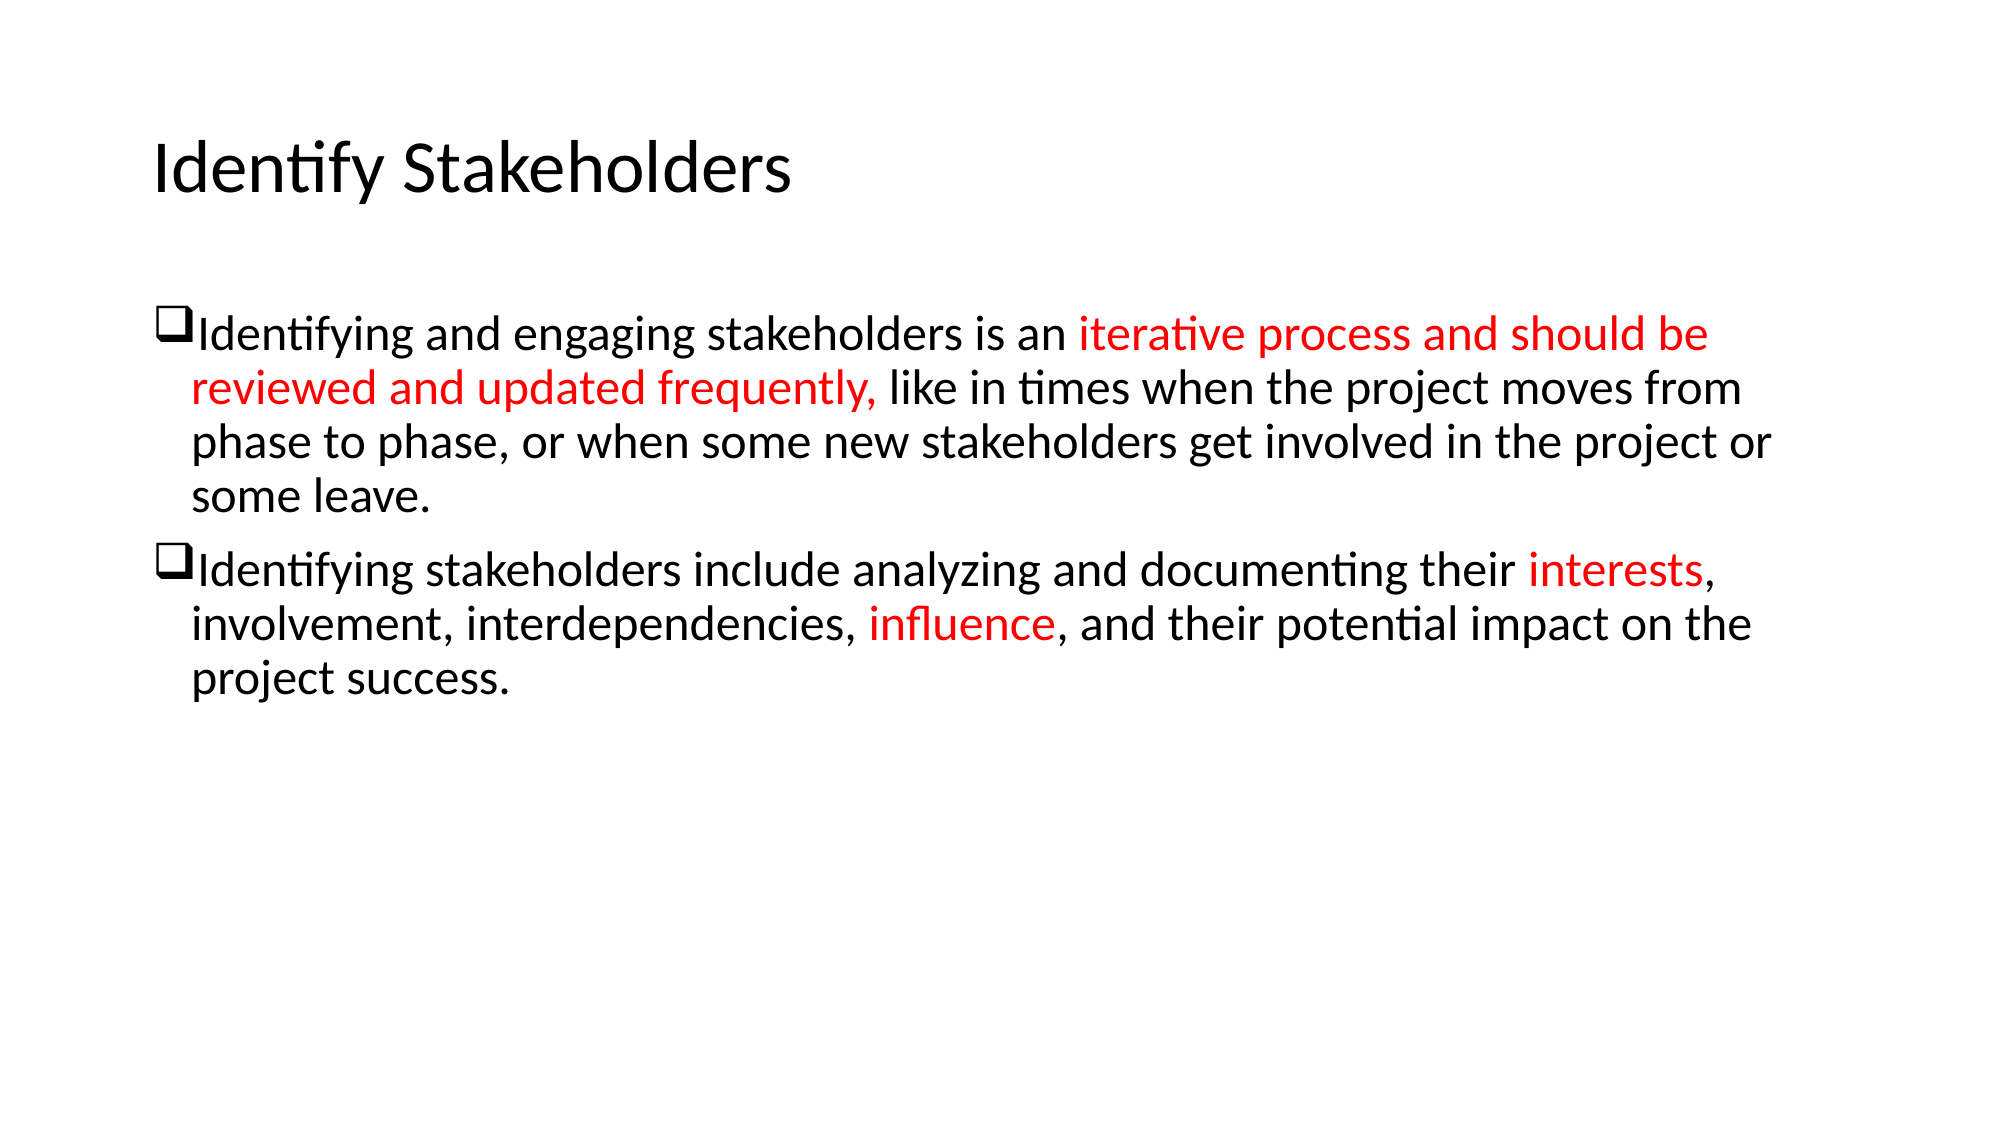

# Identify Stakeholders
Identifying and engaging stakeholders is an iterative process and should be reviewed and updated frequently, like in times when the project moves from phase to phase, or when some new stakeholders get involved in the project or some leave.
Identifying stakeholders include analyzing and documenting their interests, involvement, interdependencies, influence, and their potential impact on the project success.
The PMI Registered Education Provider logo is a registered mark of the Project Management Institute, Inc.